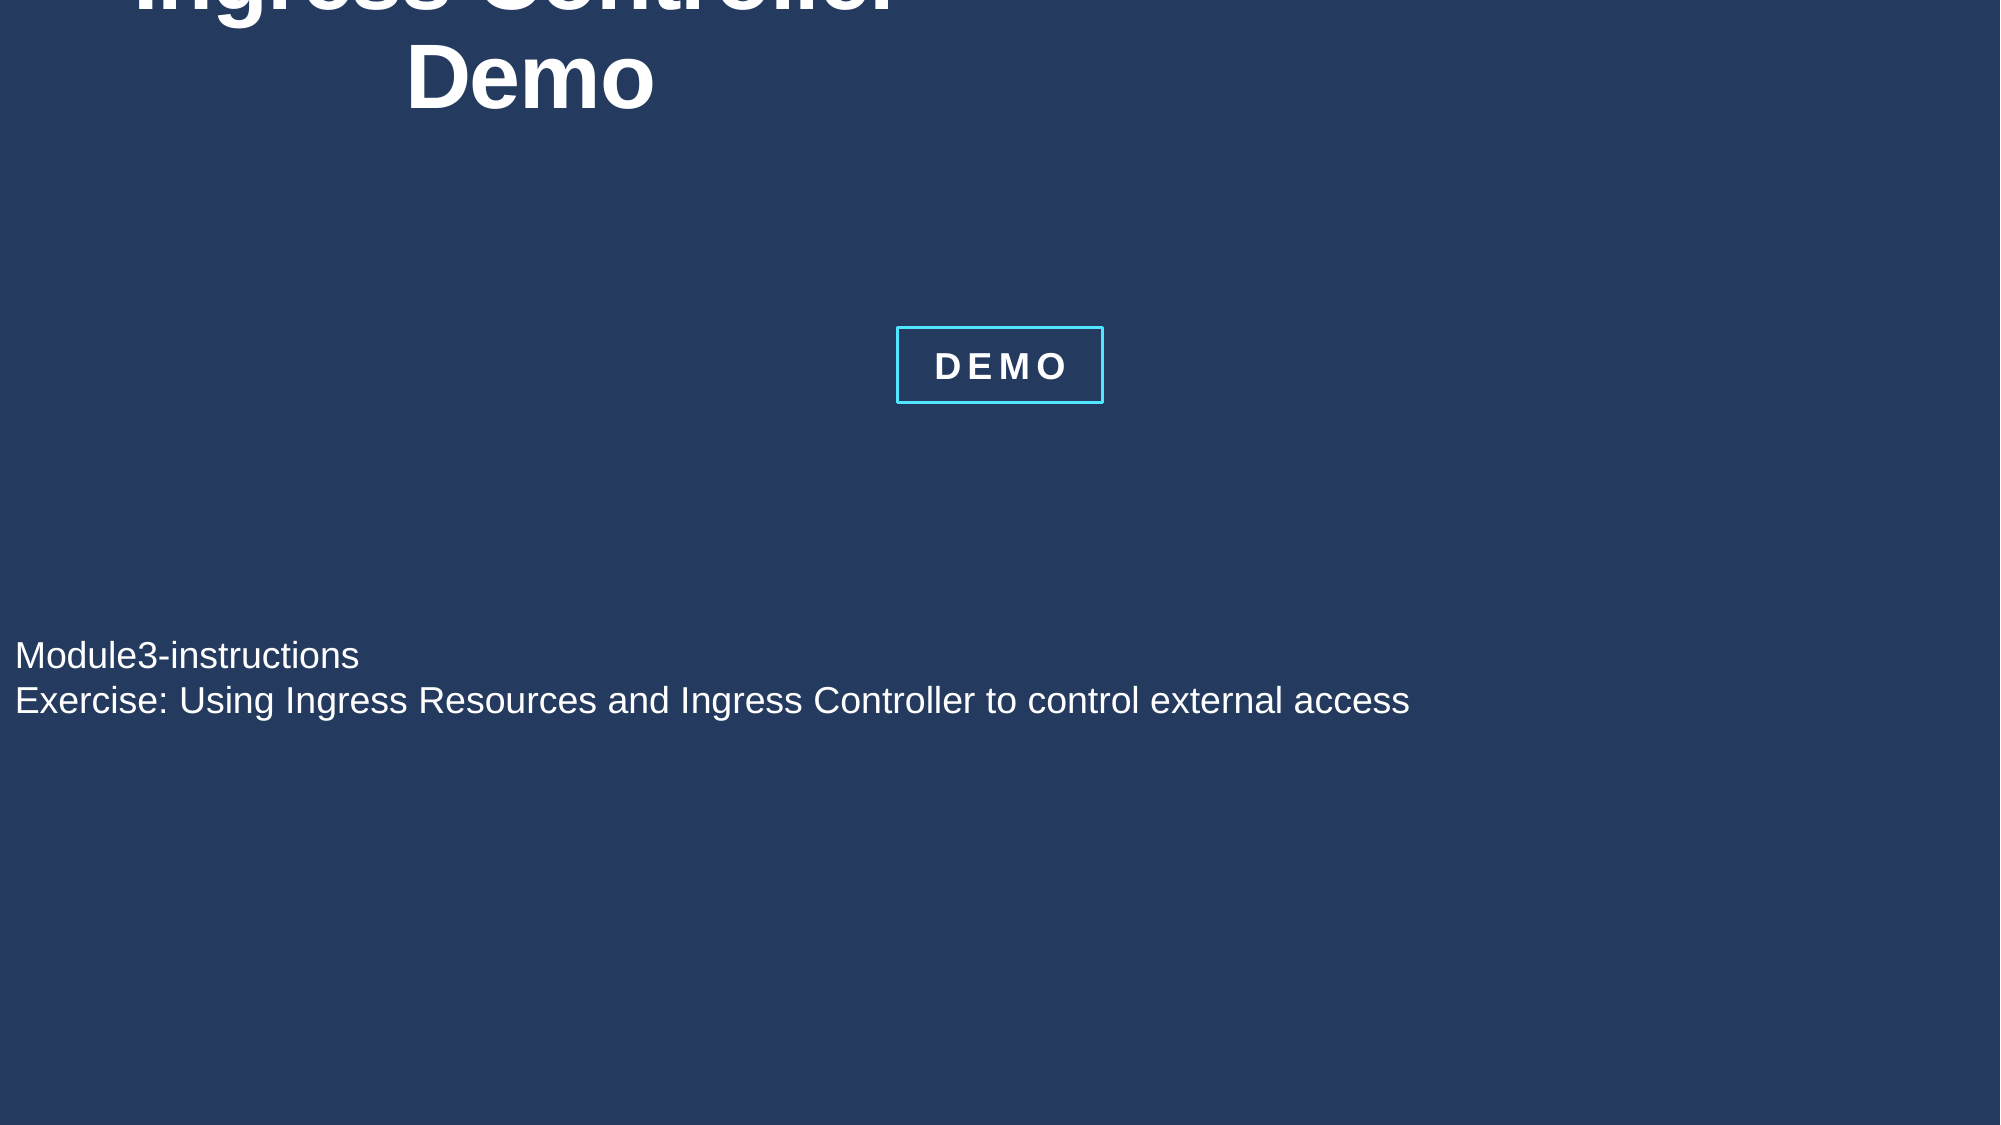

# Ingress Controller  Demo
Module3-instructions
Exercise: Using Ingress Resources and Ingress Controller to control external access